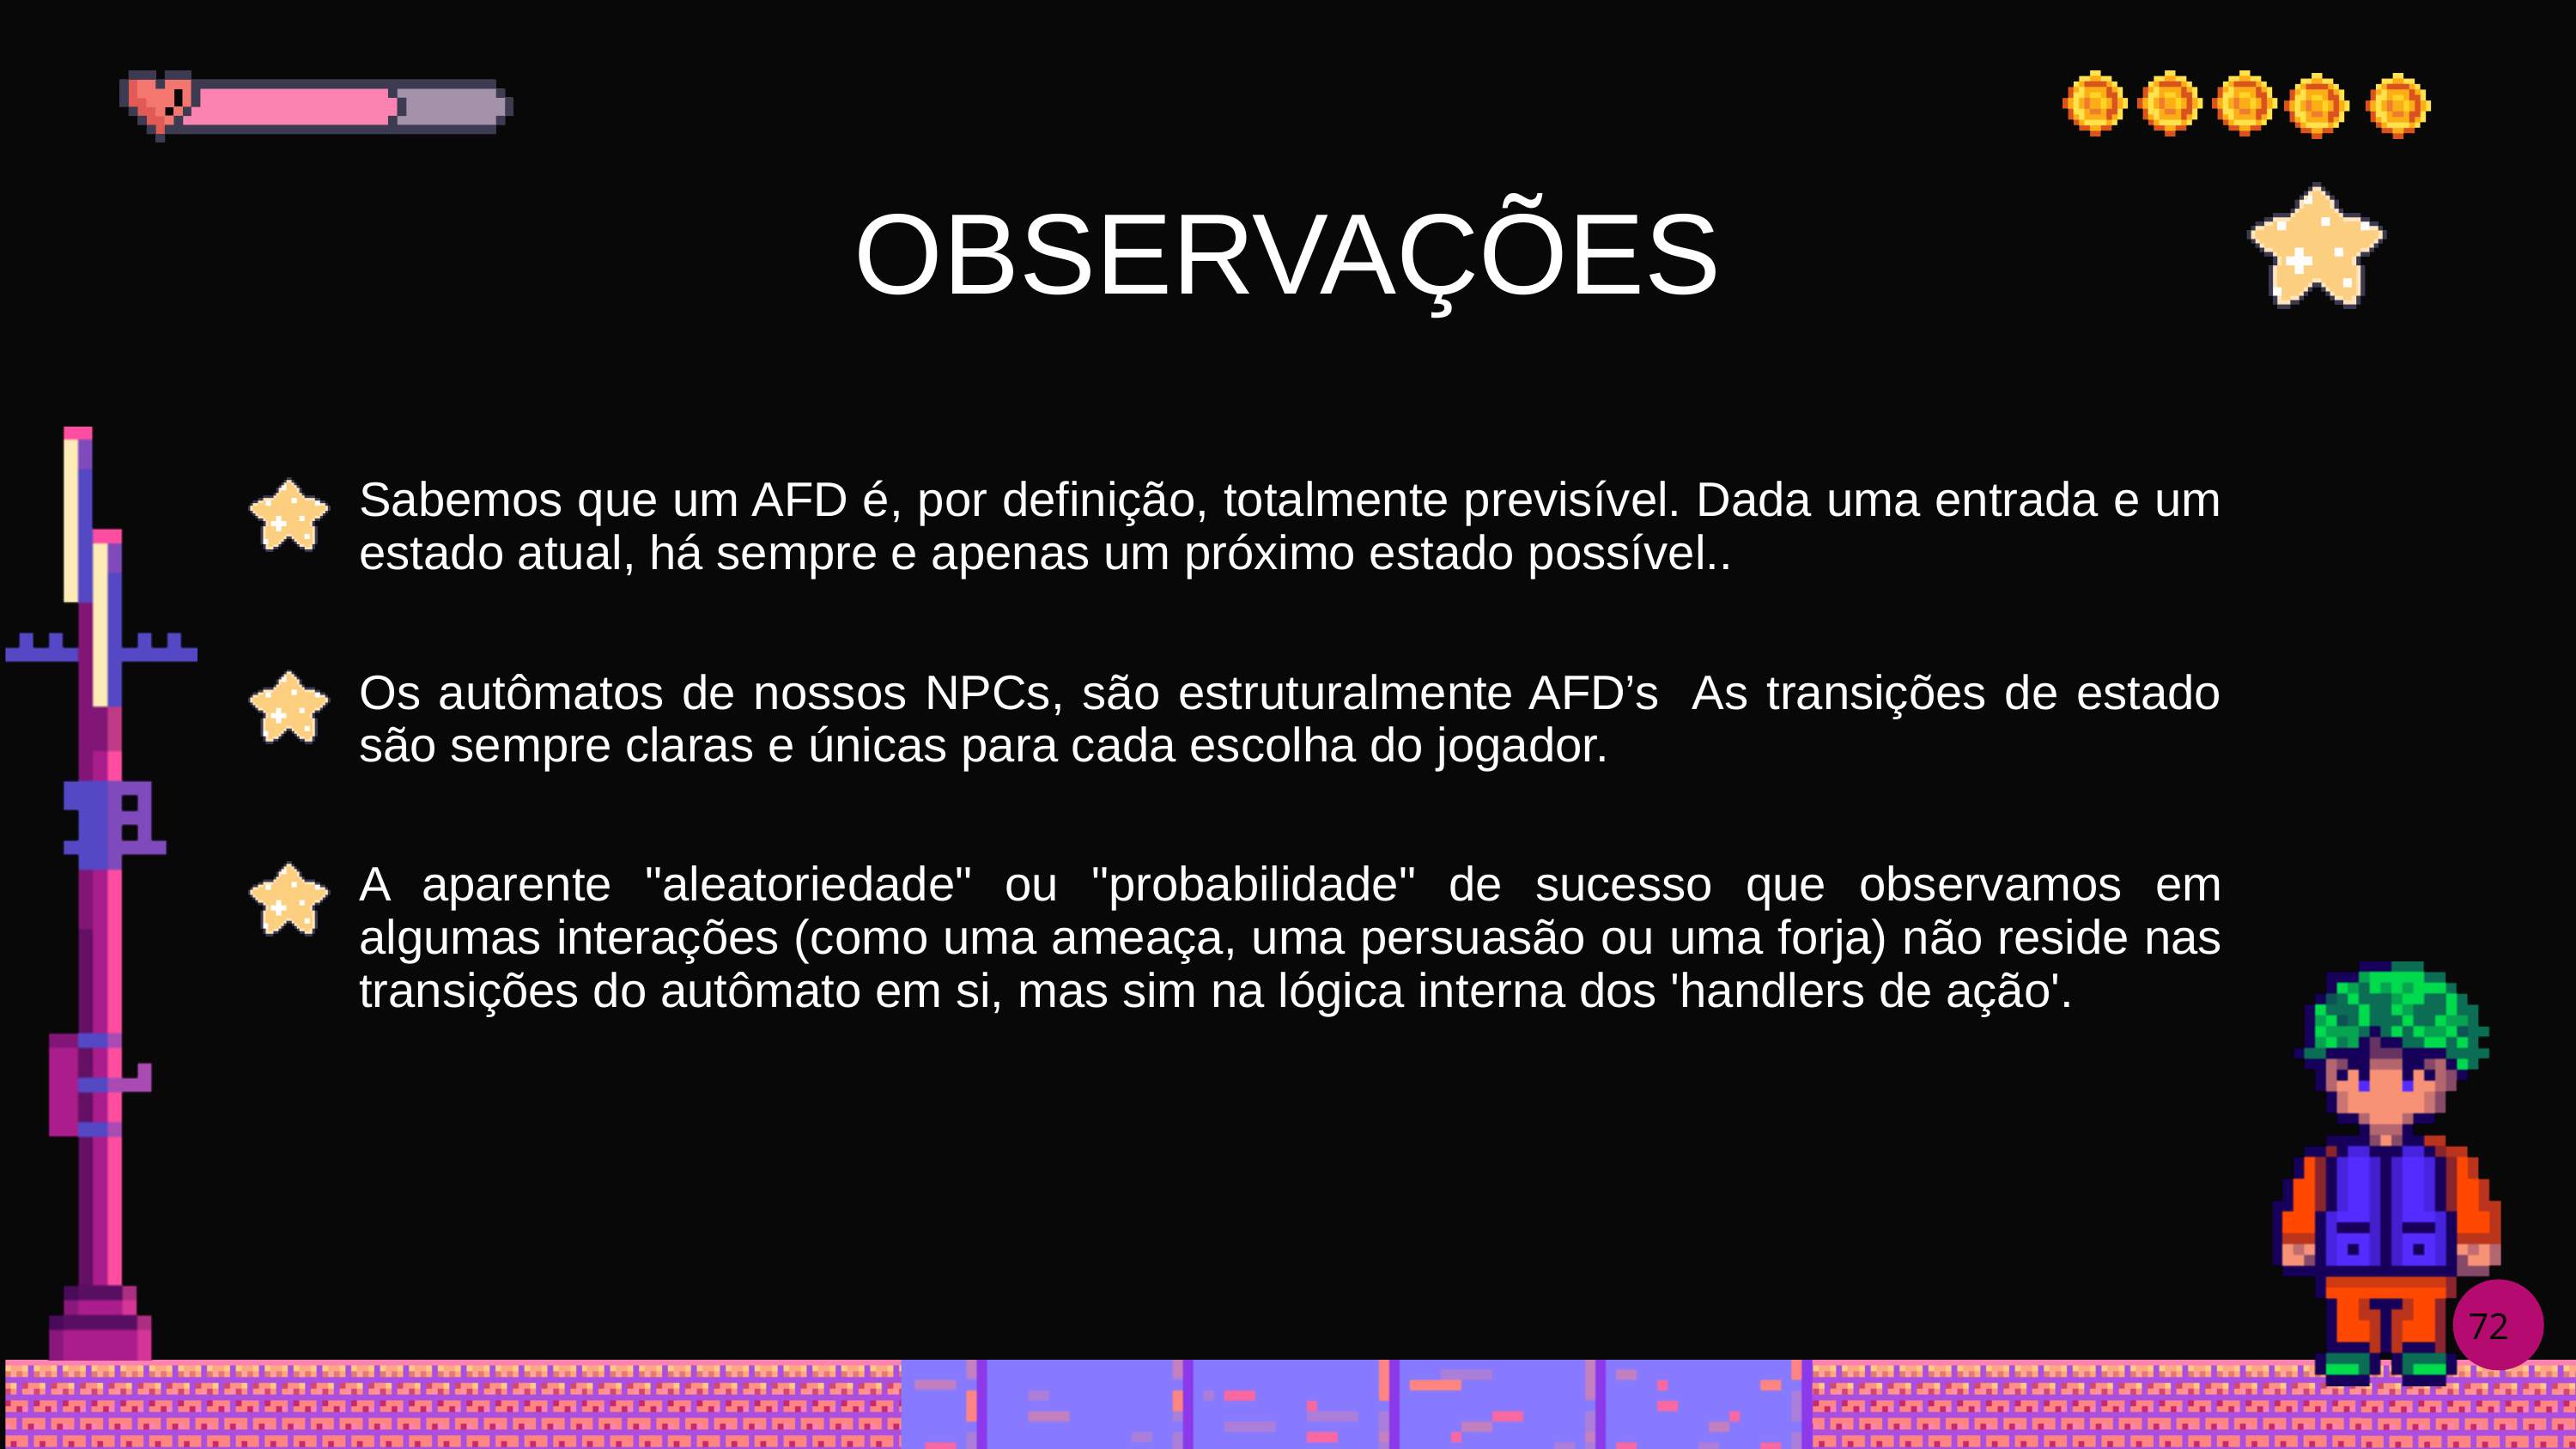

OBSERVAÇÕES

Sabemos que um AFD é, por definição, totalmente previsível. Dada uma entrada e um estado atual, há sempre e apenas um próximo estado possível..

Os autômatos de nossos NPCs, são estruturalmente AFD’s  As transições de estado são sempre claras e únicas para cada escolha do jogador.

A aparente "aleatoriedade" ou "probabilidade" de sucesso que observamos em algumas interações (como uma ameaça, uma persuasão ou uma forja) não reside nas transições do autômato em si, mas sim na lógica interna dos 'handlers de ação'.

72